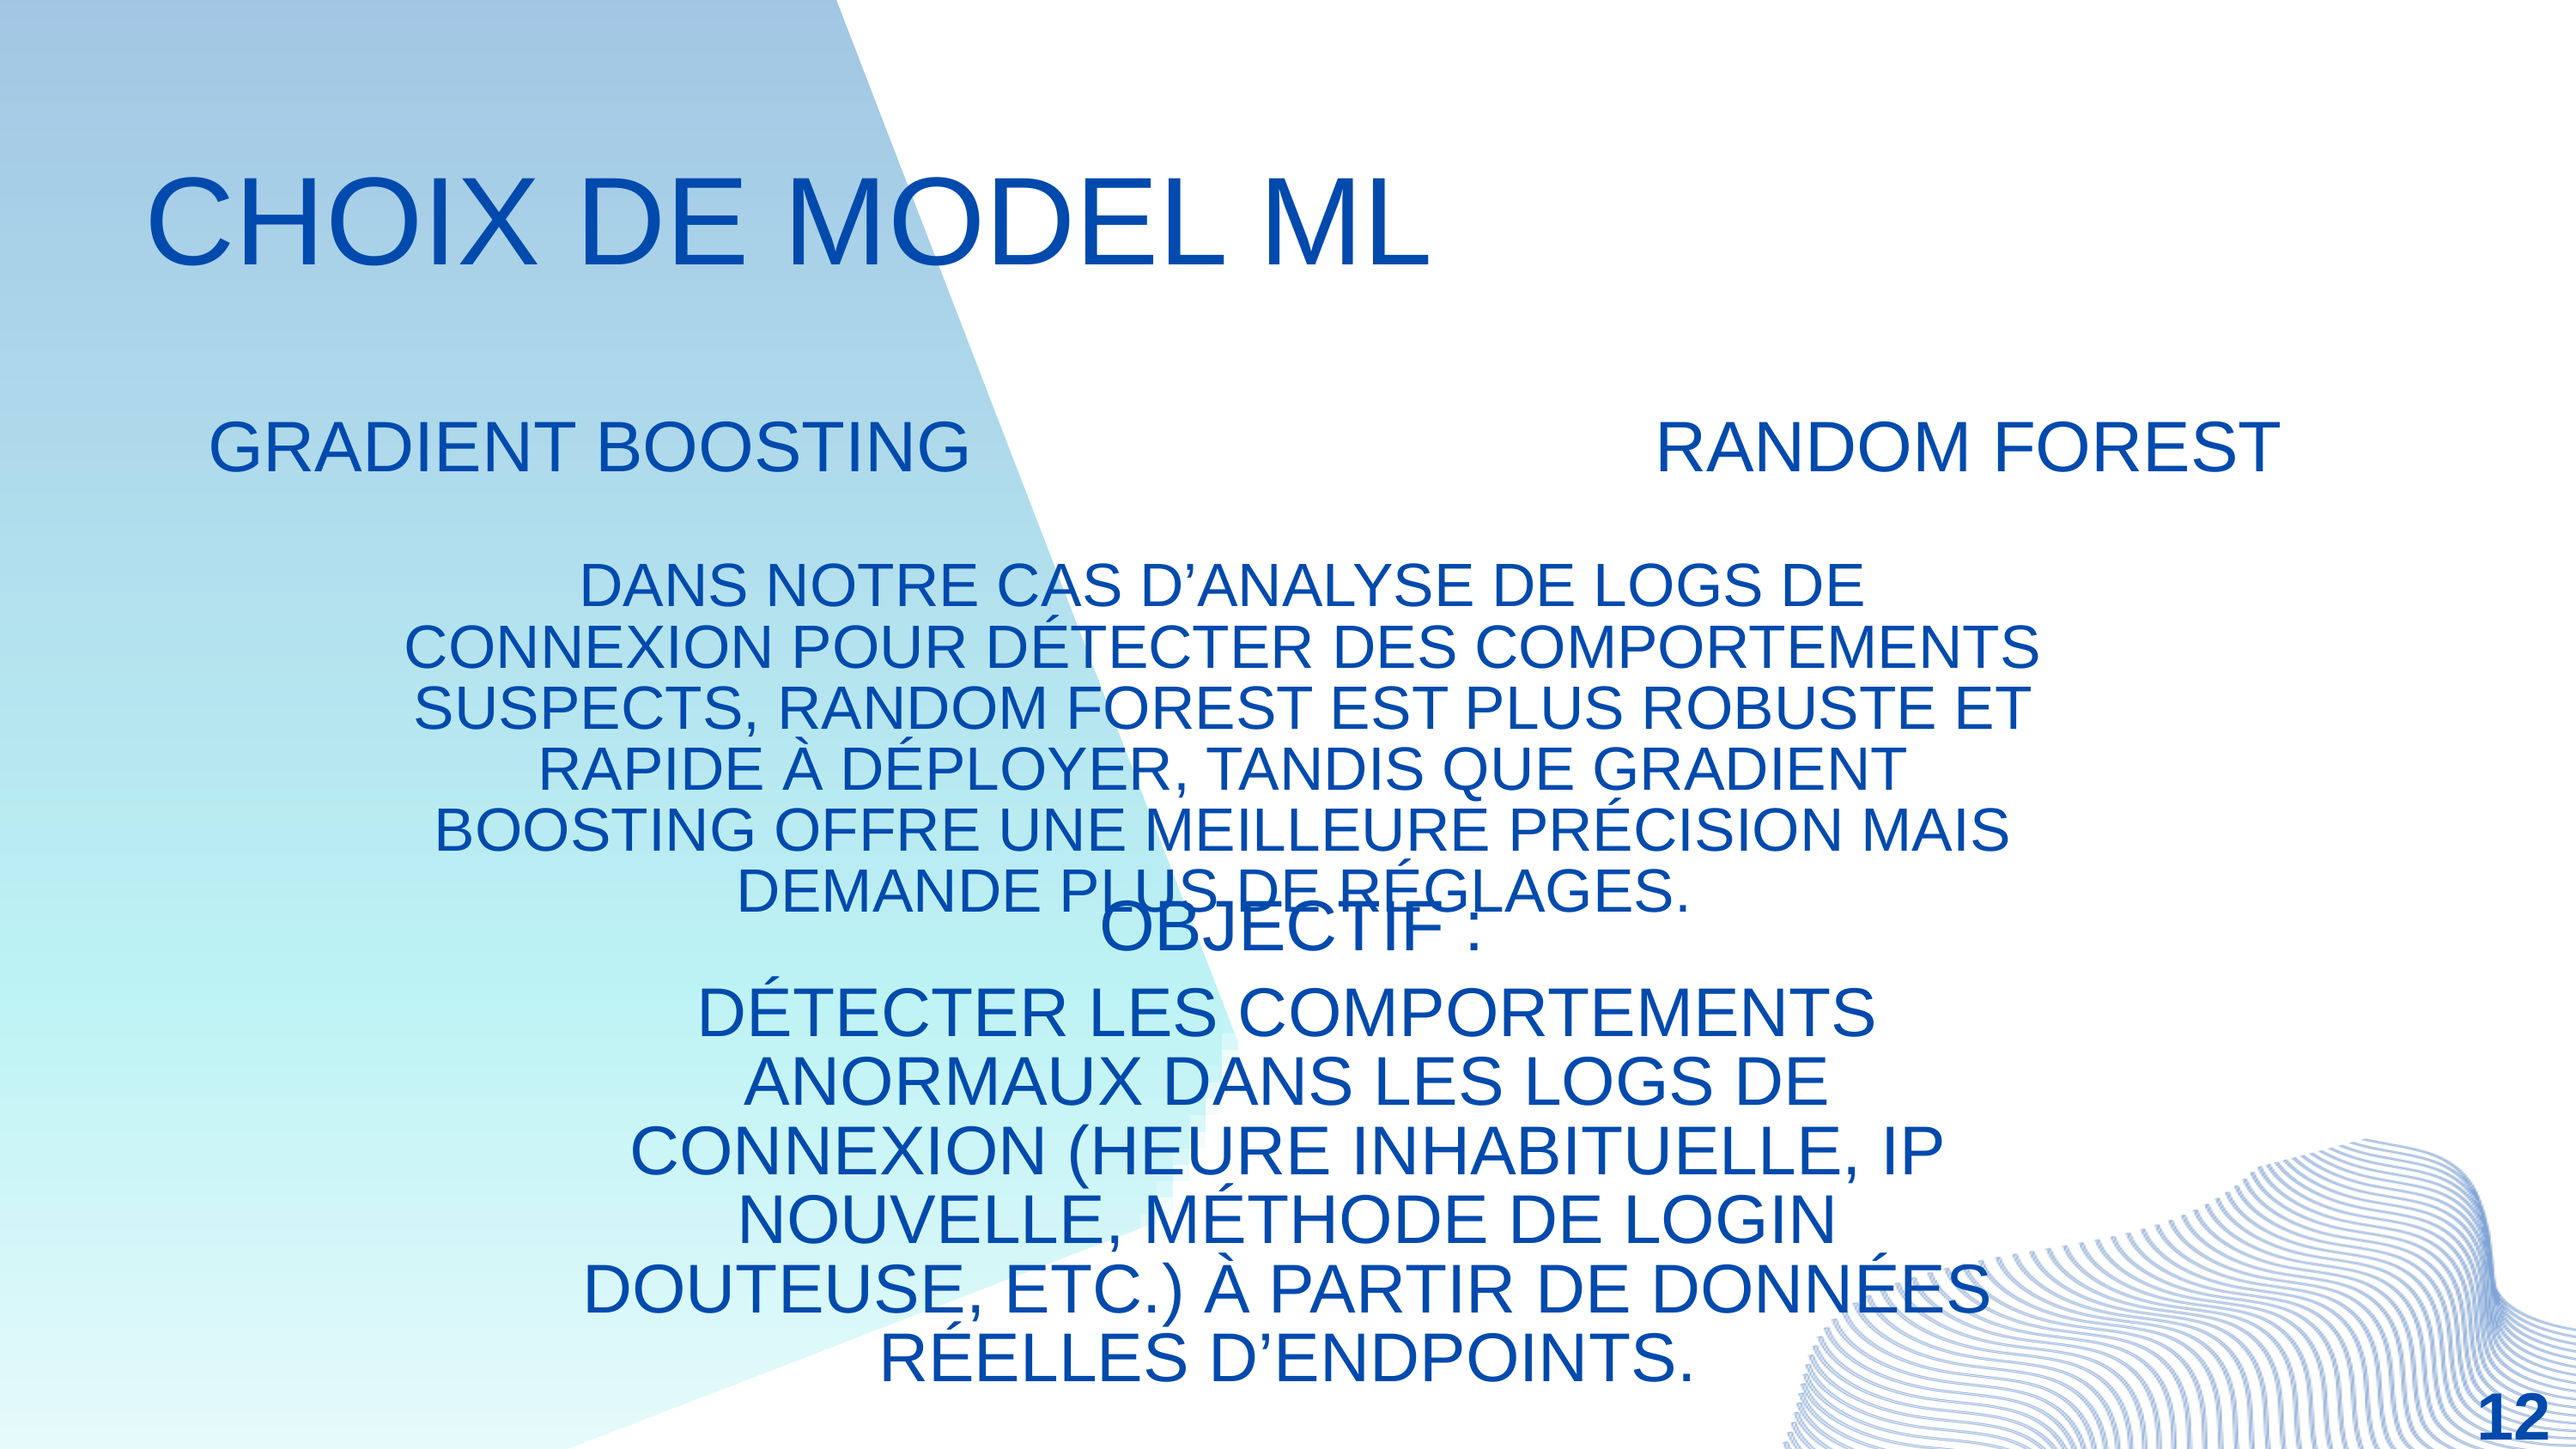

CHOIX DE MODEL ML
GRADIENT BOOSTING
RANDOM FOREST
DANS NOTRE CAS D’ANALYSE DE LOGS DE CONNEXION POUR DÉTECTER DES COMPORTEMENTS SUSPECTS, RANDOM FOREST EST PLUS ROBUSTE ET RAPIDE À DÉPLOYER, TANDIS QUE GRADIENT BOOSTING OFFRE UNE MEILLEURE PRÉCISION MAIS DEMANDE PLUS DE RÉGLAGES.
OBJECTIF :
DÉTECTER LES COMPORTEMENTS ANORMAUX DANS LES LOGS DE CONNEXION (HEURE INHABITUELLE, IP NOUVELLE, MÉTHODE DE LOGIN DOUTEUSE, ETC.) À PARTIR DE DONNÉES RÉELLES D’ENDPOINTS.

12